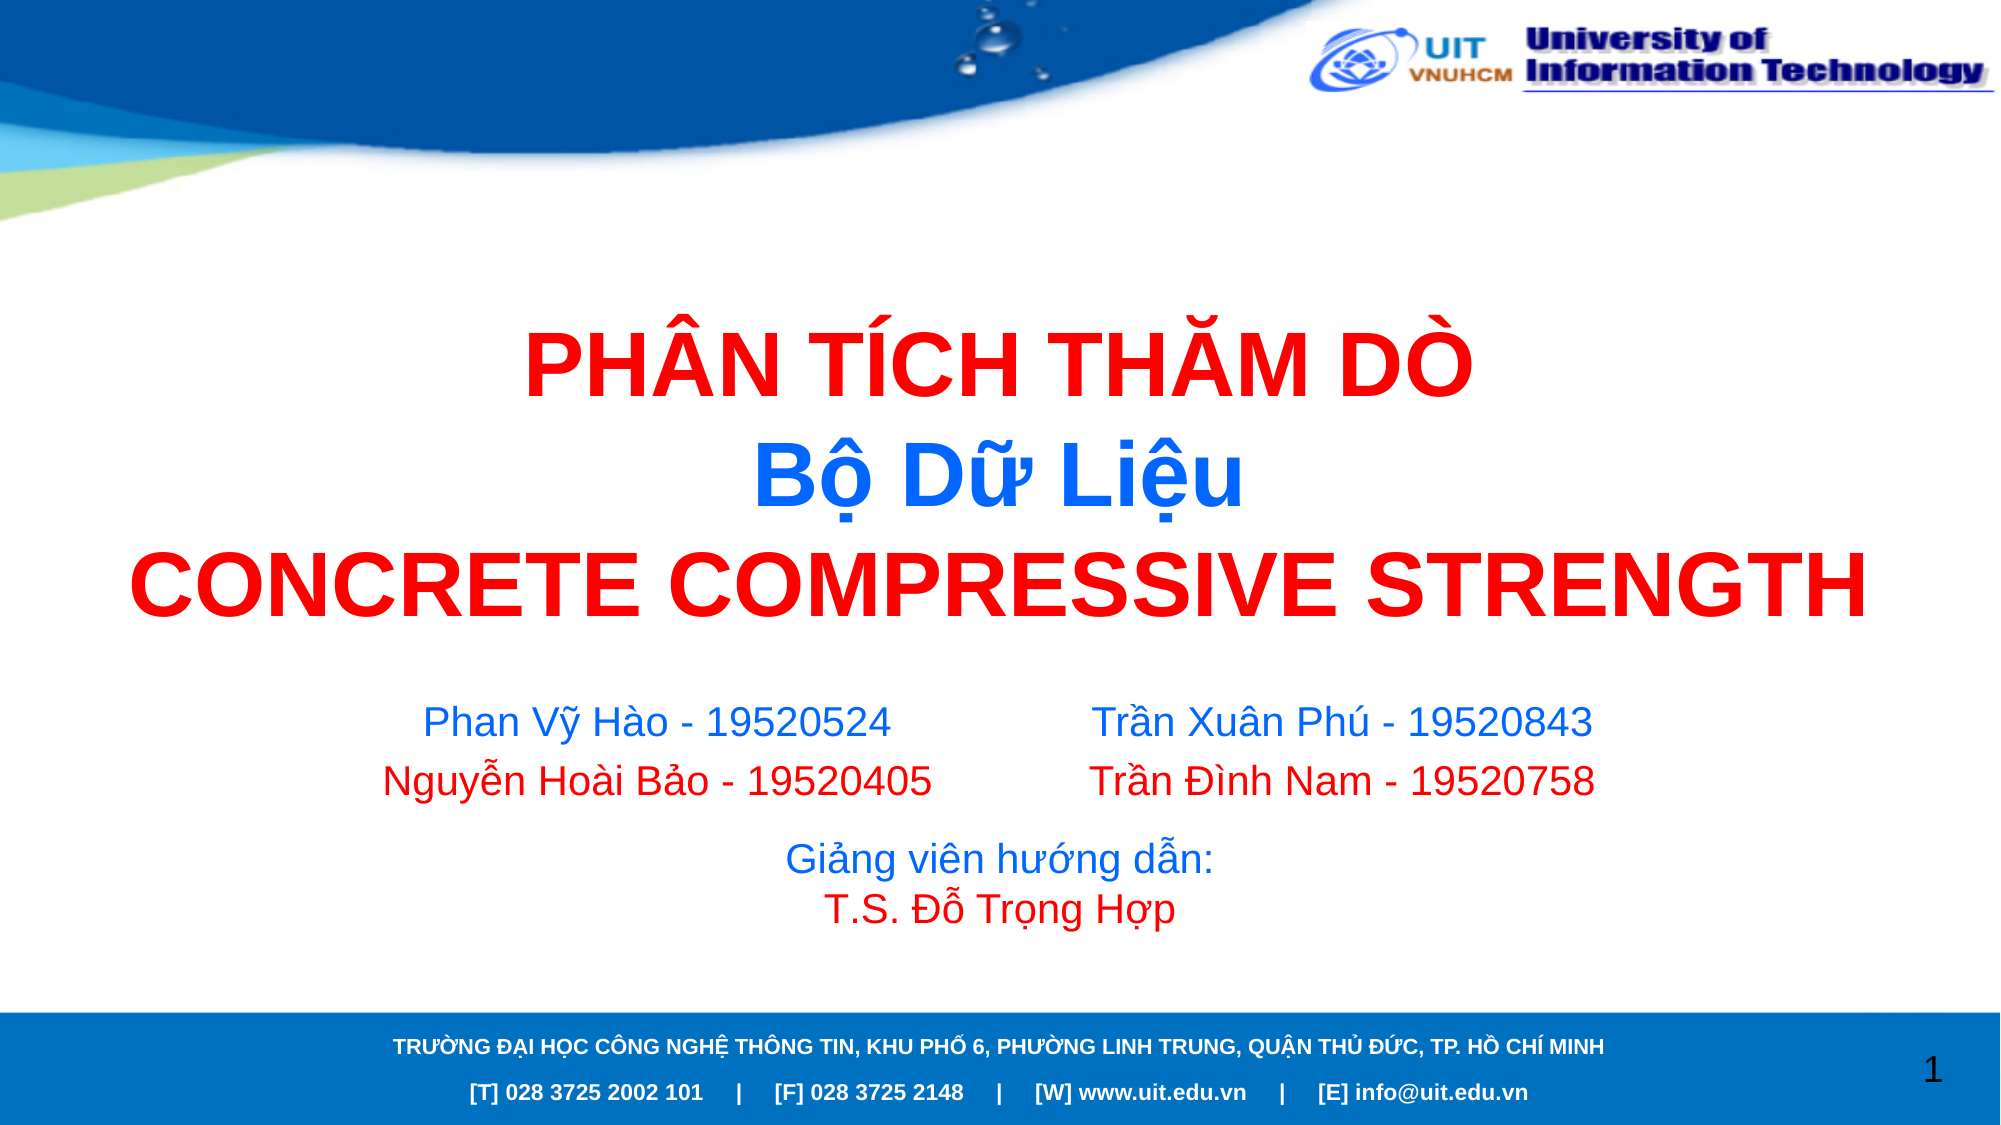

# PHÂN TÍCH THĂM DÒ Bộ Dữ Liệu CONCRETE COMPRESSIVE STRENGTH
Phan Vỹ Hào - 19520524
Nguyễn Hoài Bảo - 19520405
Trần Xuân Phú - 19520843
Trần Đình Nam - 19520758
Giảng viên hướng dẫn:
T.S. Đỗ Trọng Hợp